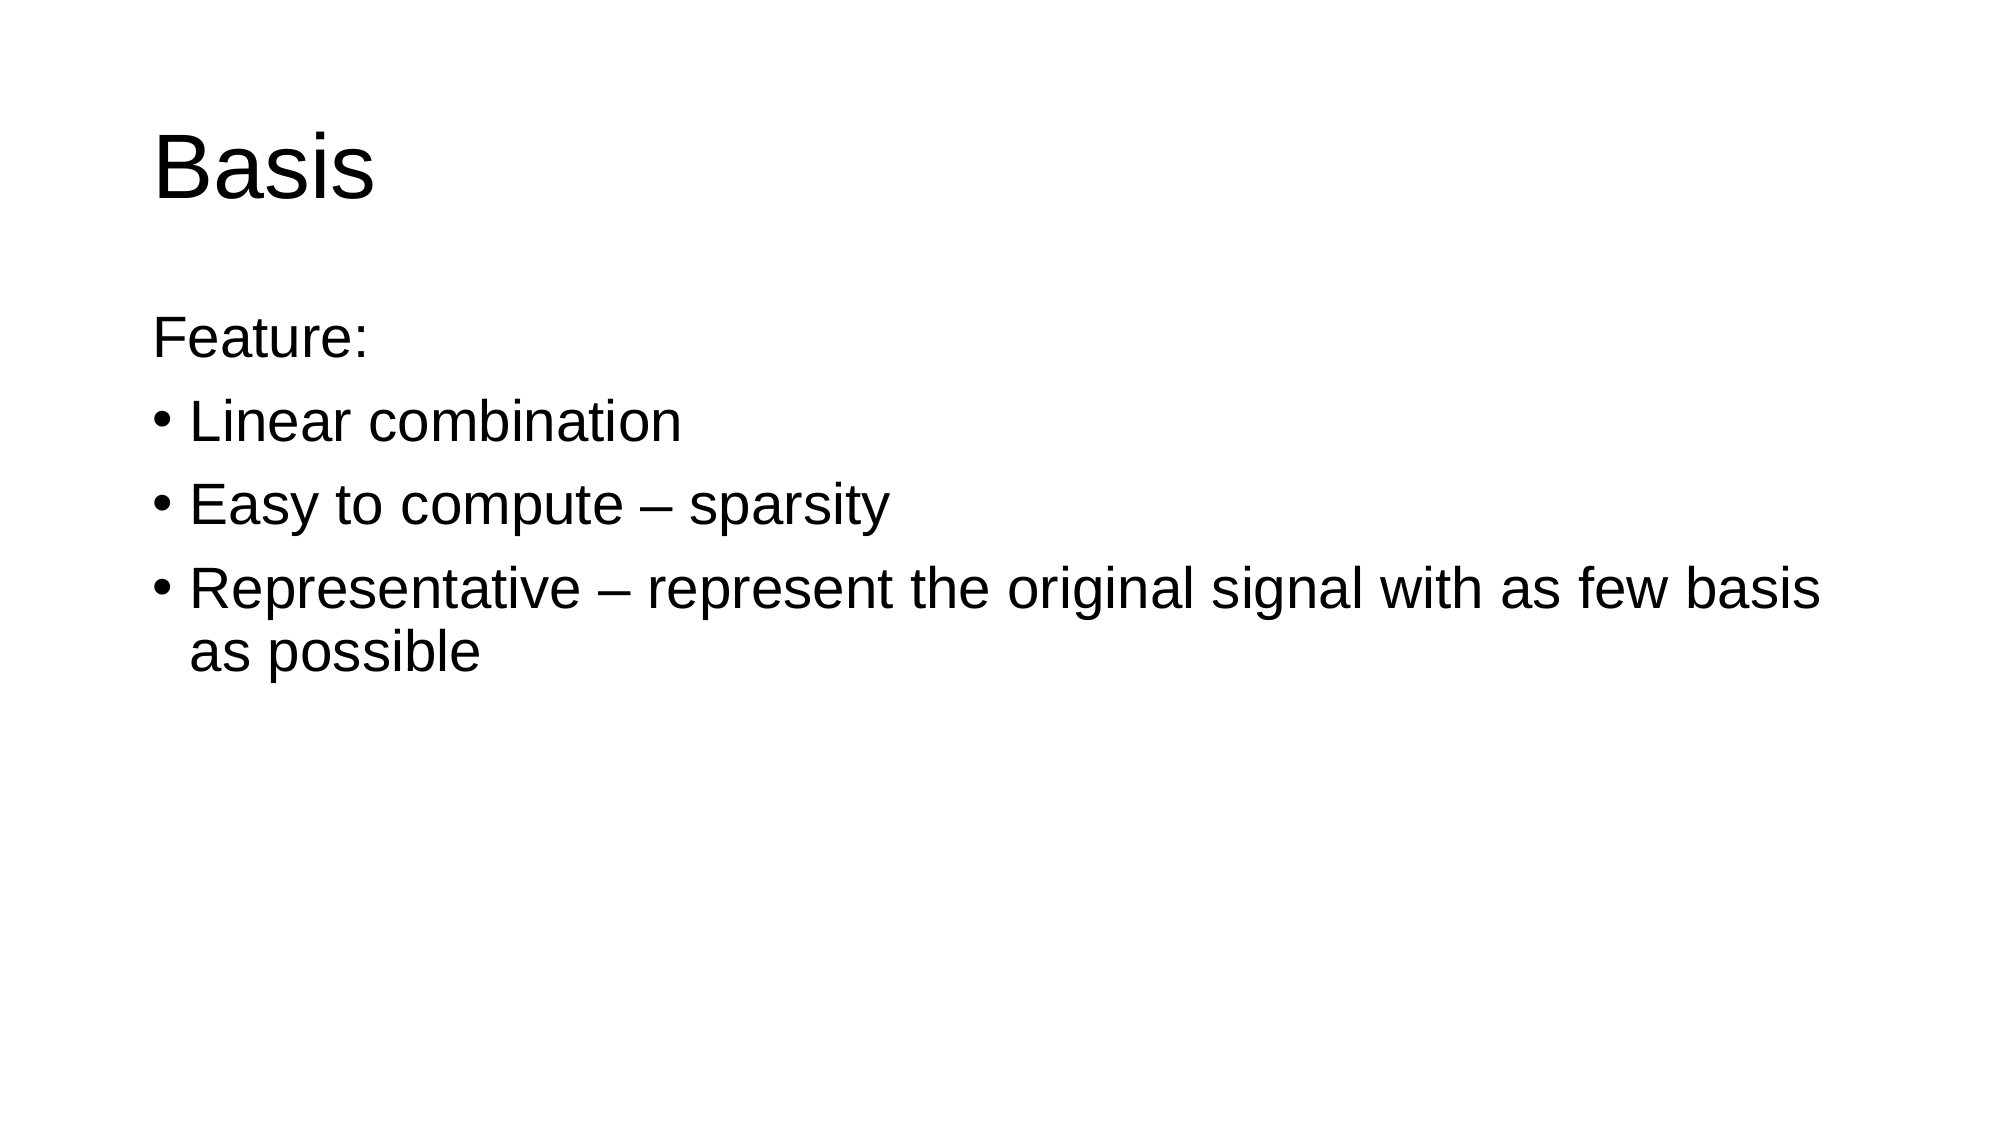

# Basis
Feature:
Linear combination
Easy to compute – sparsity
Representative – represent the original signal with as few basis as possible